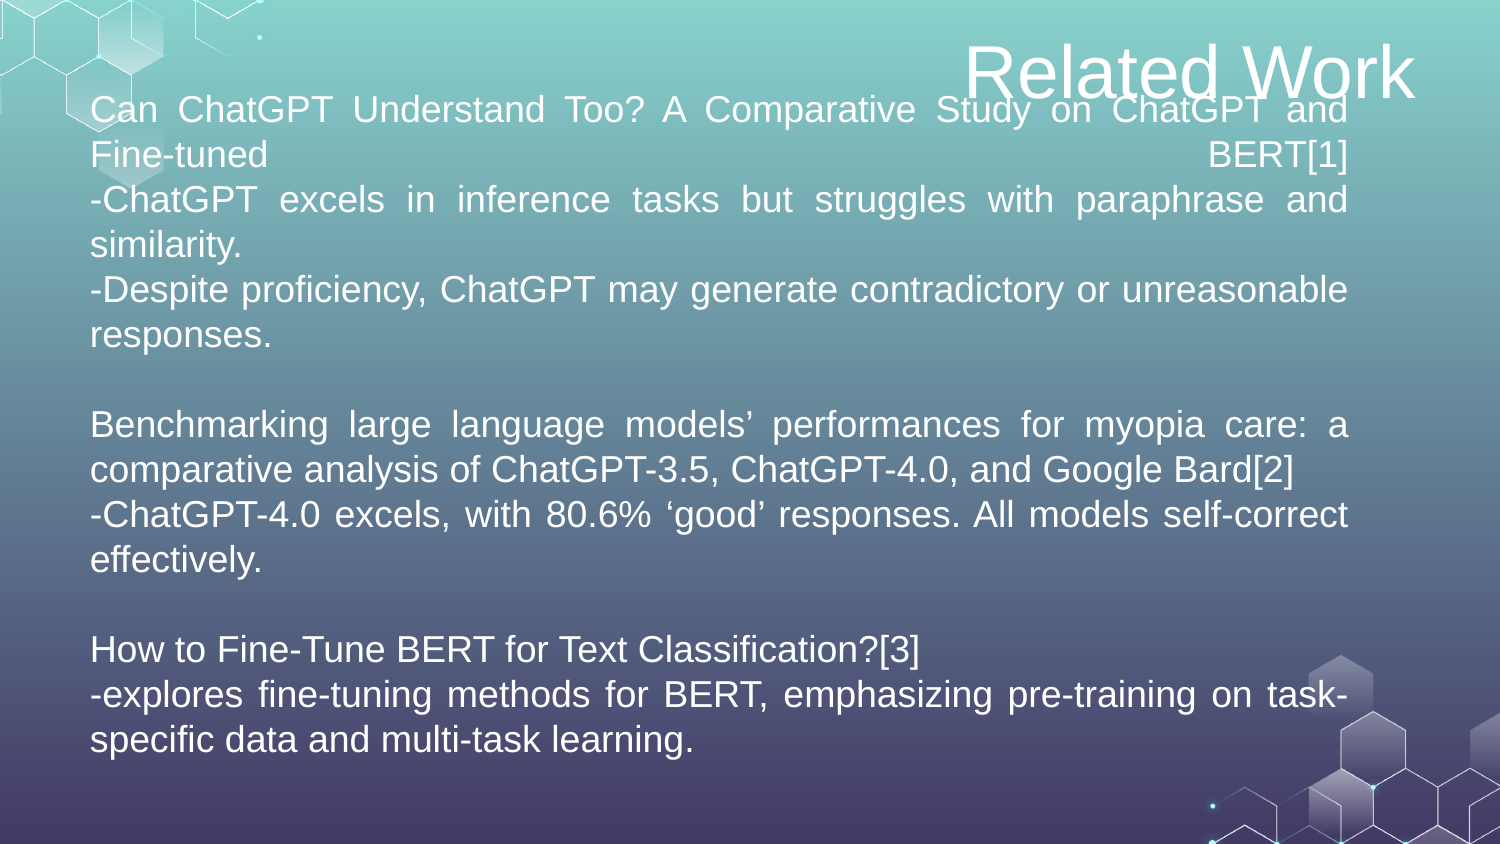

# Related Work
Can ChatGPT Understand Too? A Comparative Study on ChatGPT and Fine-tuned BERT[1]
-ChatGPT excels in inference tasks but struggles with paraphrase and similarity.
-Despite proficiency, ChatGPT may generate contradictory or unreasonable responses.
Benchmarking large language models’ performances for myopia care: a comparative analysis of ChatGPT-3.5, ChatGPT-4.0, and Google Bard[2]
-ChatGPT-4.0 excels, with 80.6% ‘good’ responses. All models self-correct effectively.
How to Fine-Tune BERT for Text Classification?[3]
-explores fine-tuning methods for BERT, emphasizing pre-training on task-specific data and multi-task learning.